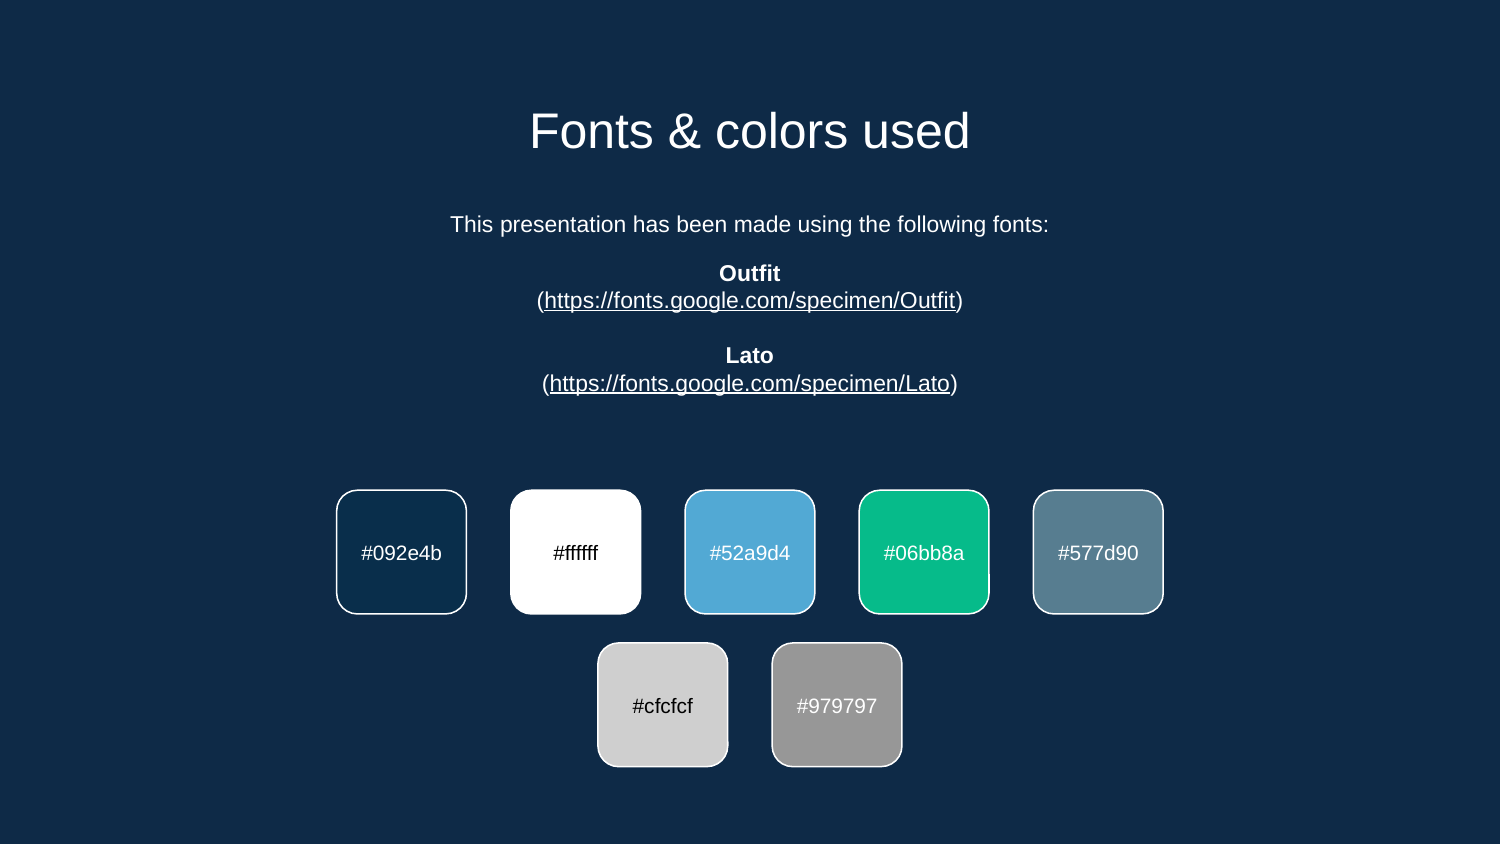

# Fonts & colors used
This presentation has been made using the following fonts:
Outfit
(https://fonts.google.com/specimen/Outfit)

Lato
(https://fonts.google.com/specimen/Lato)

#092e4b
#ffffff
#52a9d4
#577d90
#06bb8a

#cfcfcf
#979797